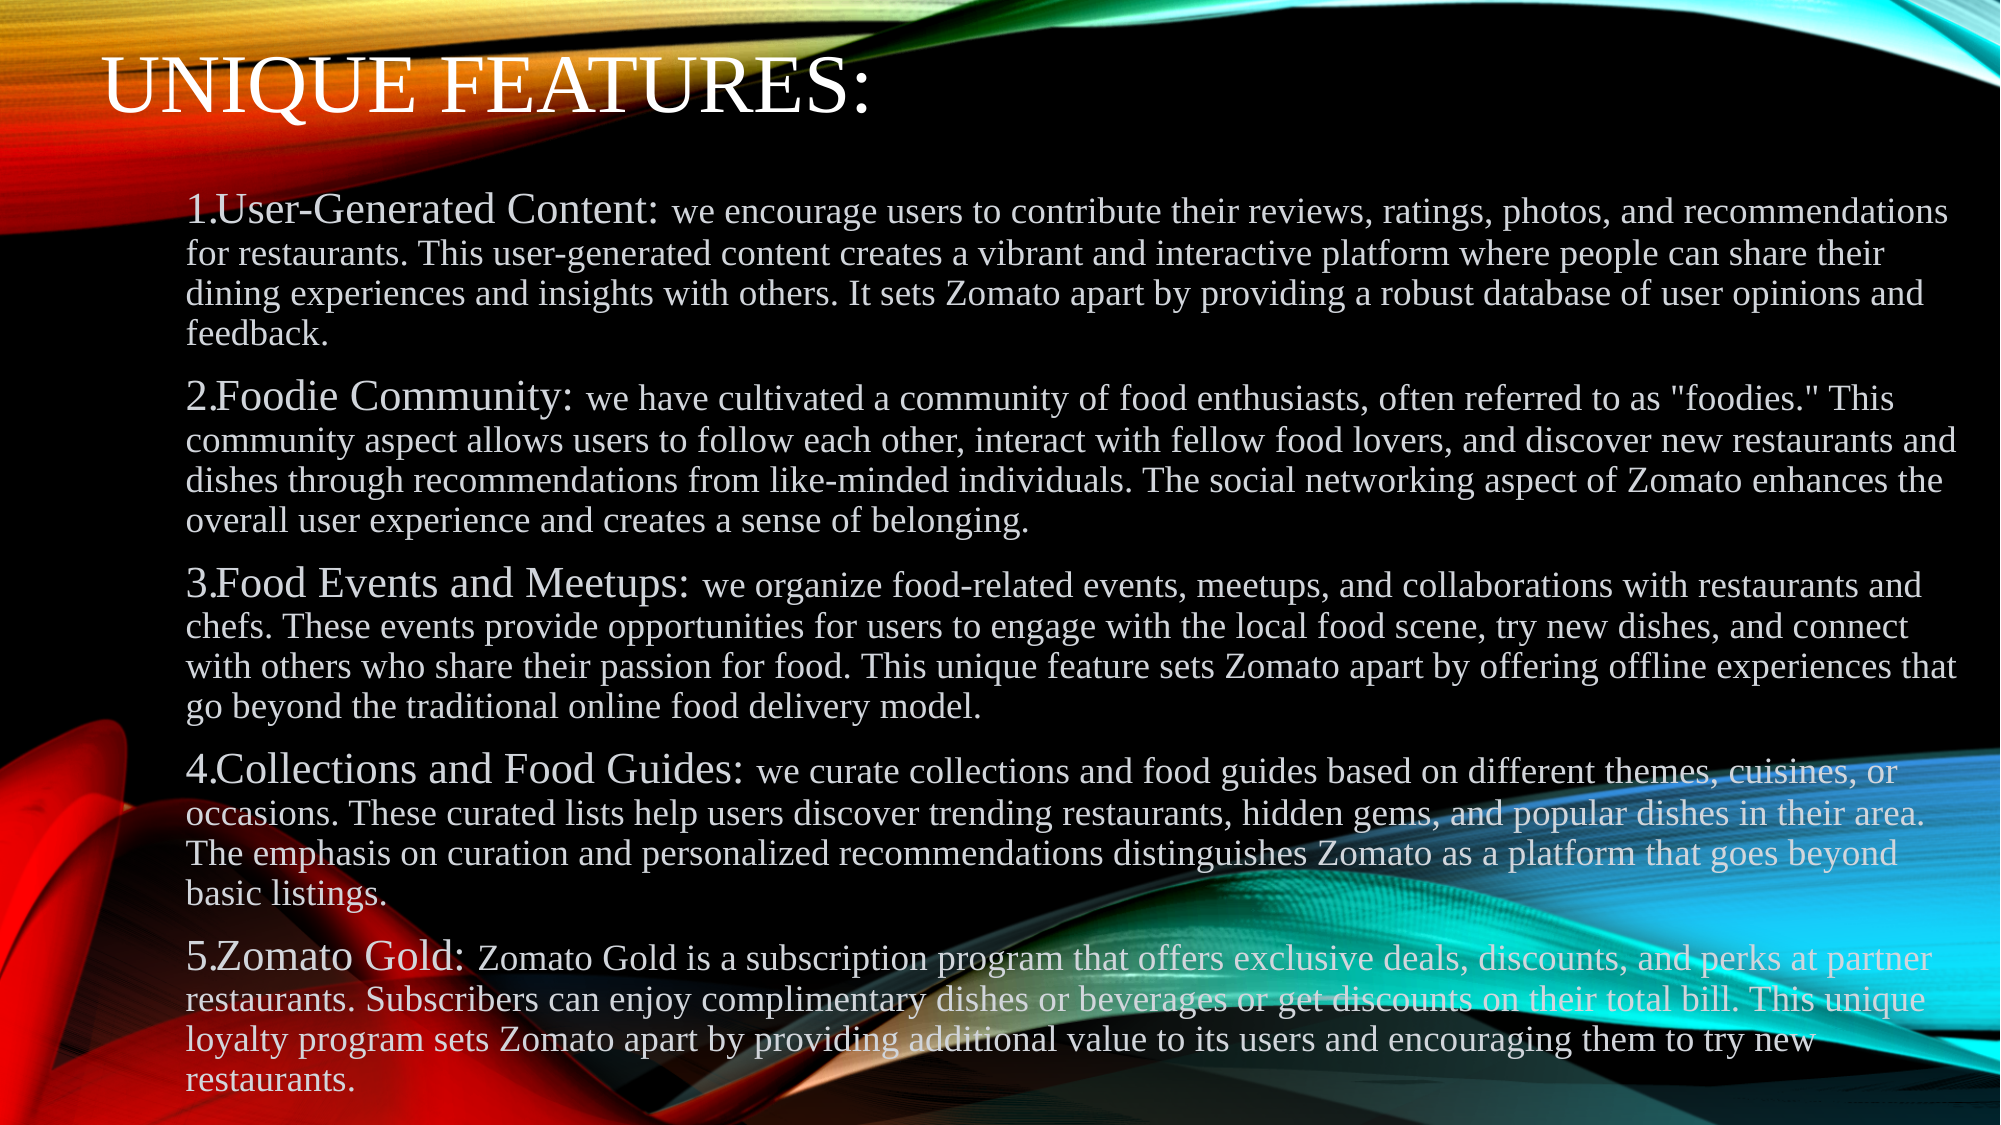

# Unique features:
User-Generated Content: we encourage users to contribute their reviews, ratings, photos, and recommendations for restaurants. This user-generated content creates a vibrant and interactive platform where people can share their dining experiences and insights with others. It sets Zomato apart by providing a robust database of user opinions and feedback.
Foodie Community: we have cultivated a community of food enthusiasts, often referred to as "foodies." This community aspect allows users to follow each other, interact with fellow food lovers, and discover new restaurants and dishes through recommendations from like-minded individuals. The social networking aspect of Zomato enhances the overall user experience and creates a sense of belonging.
Food Events and Meetups: we organize food-related events, meetups, and collaborations with restaurants and chefs. These events provide opportunities for users to engage with the local food scene, try new dishes, and connect with others who share their passion for food. This unique feature sets Zomato apart by offering offline experiences that go beyond the traditional online food delivery model.
Collections and Food Guides: we curate collections and food guides based on different themes, cuisines, or occasions. These curated lists help users discover trending restaurants, hidden gems, and popular dishes in their area. The emphasis on curation and personalized recommendations distinguishes Zomato as a platform that goes beyond basic listings.
Zomato Gold: Zomato Gold is a subscription program that offers exclusive deals, discounts, and perks at partner restaurants. Subscribers can enjoy complimentary dishes or beverages or get discounts on their total bill. This unique loyalty program sets Zomato apart by providing additional value to its users and encouraging them to try new restaurants.